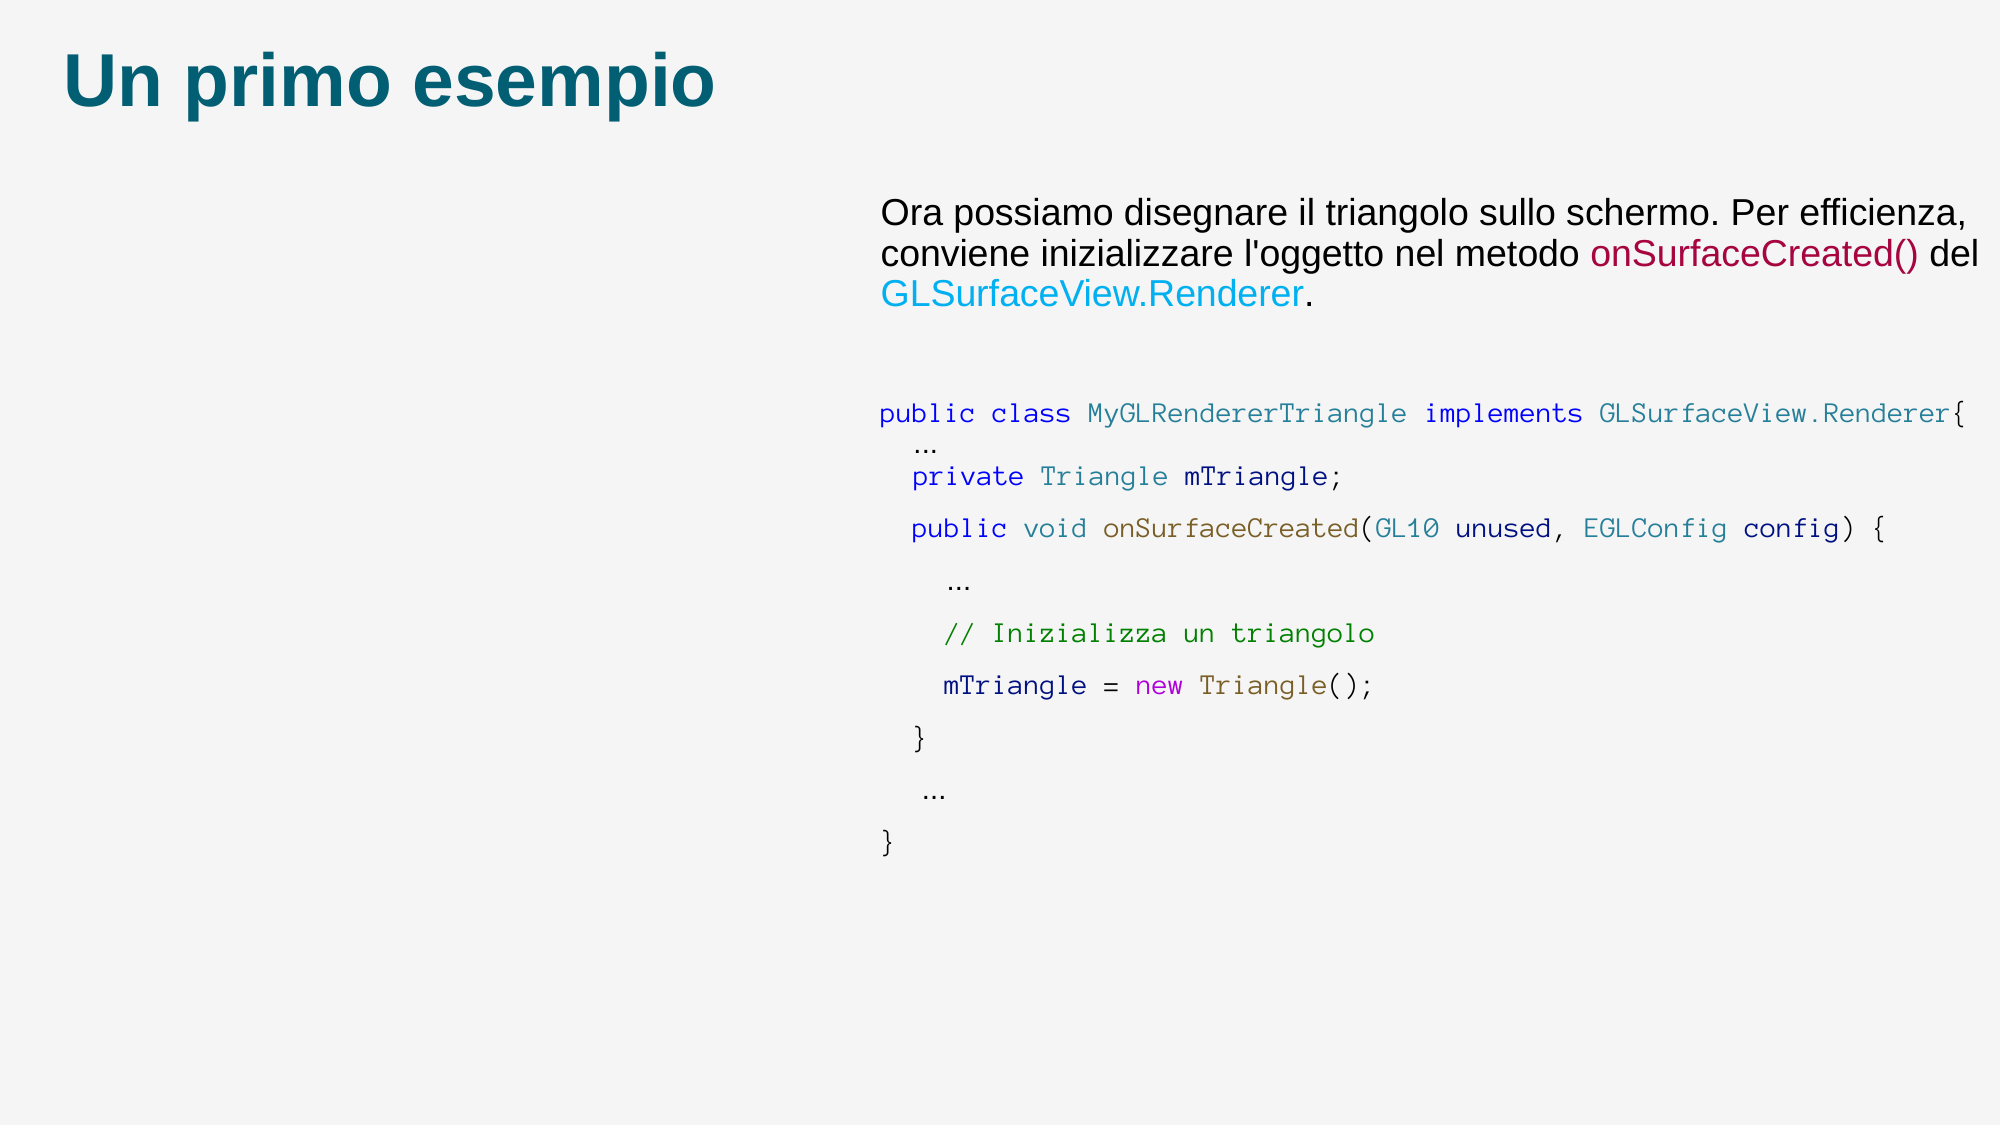

# Un primo esempio

Ora possiamo disegnare il triangolo sullo schermo. Per efficienza, conviene inizializzare l'oggetto nel metodo onSurfaceCreated() del GLSurfaceView.Renderer.

public class MyGLRendererTriangle implements GLSurfaceView.Renderer{
    ...
    private Triangle mTriangle;
  public void onSurfaceCreated(GL10 unused, EGLConfig config) {
        ...
    // Inizializza un triangolo
    mTriangle = new Triangle();
  }
     ...
}